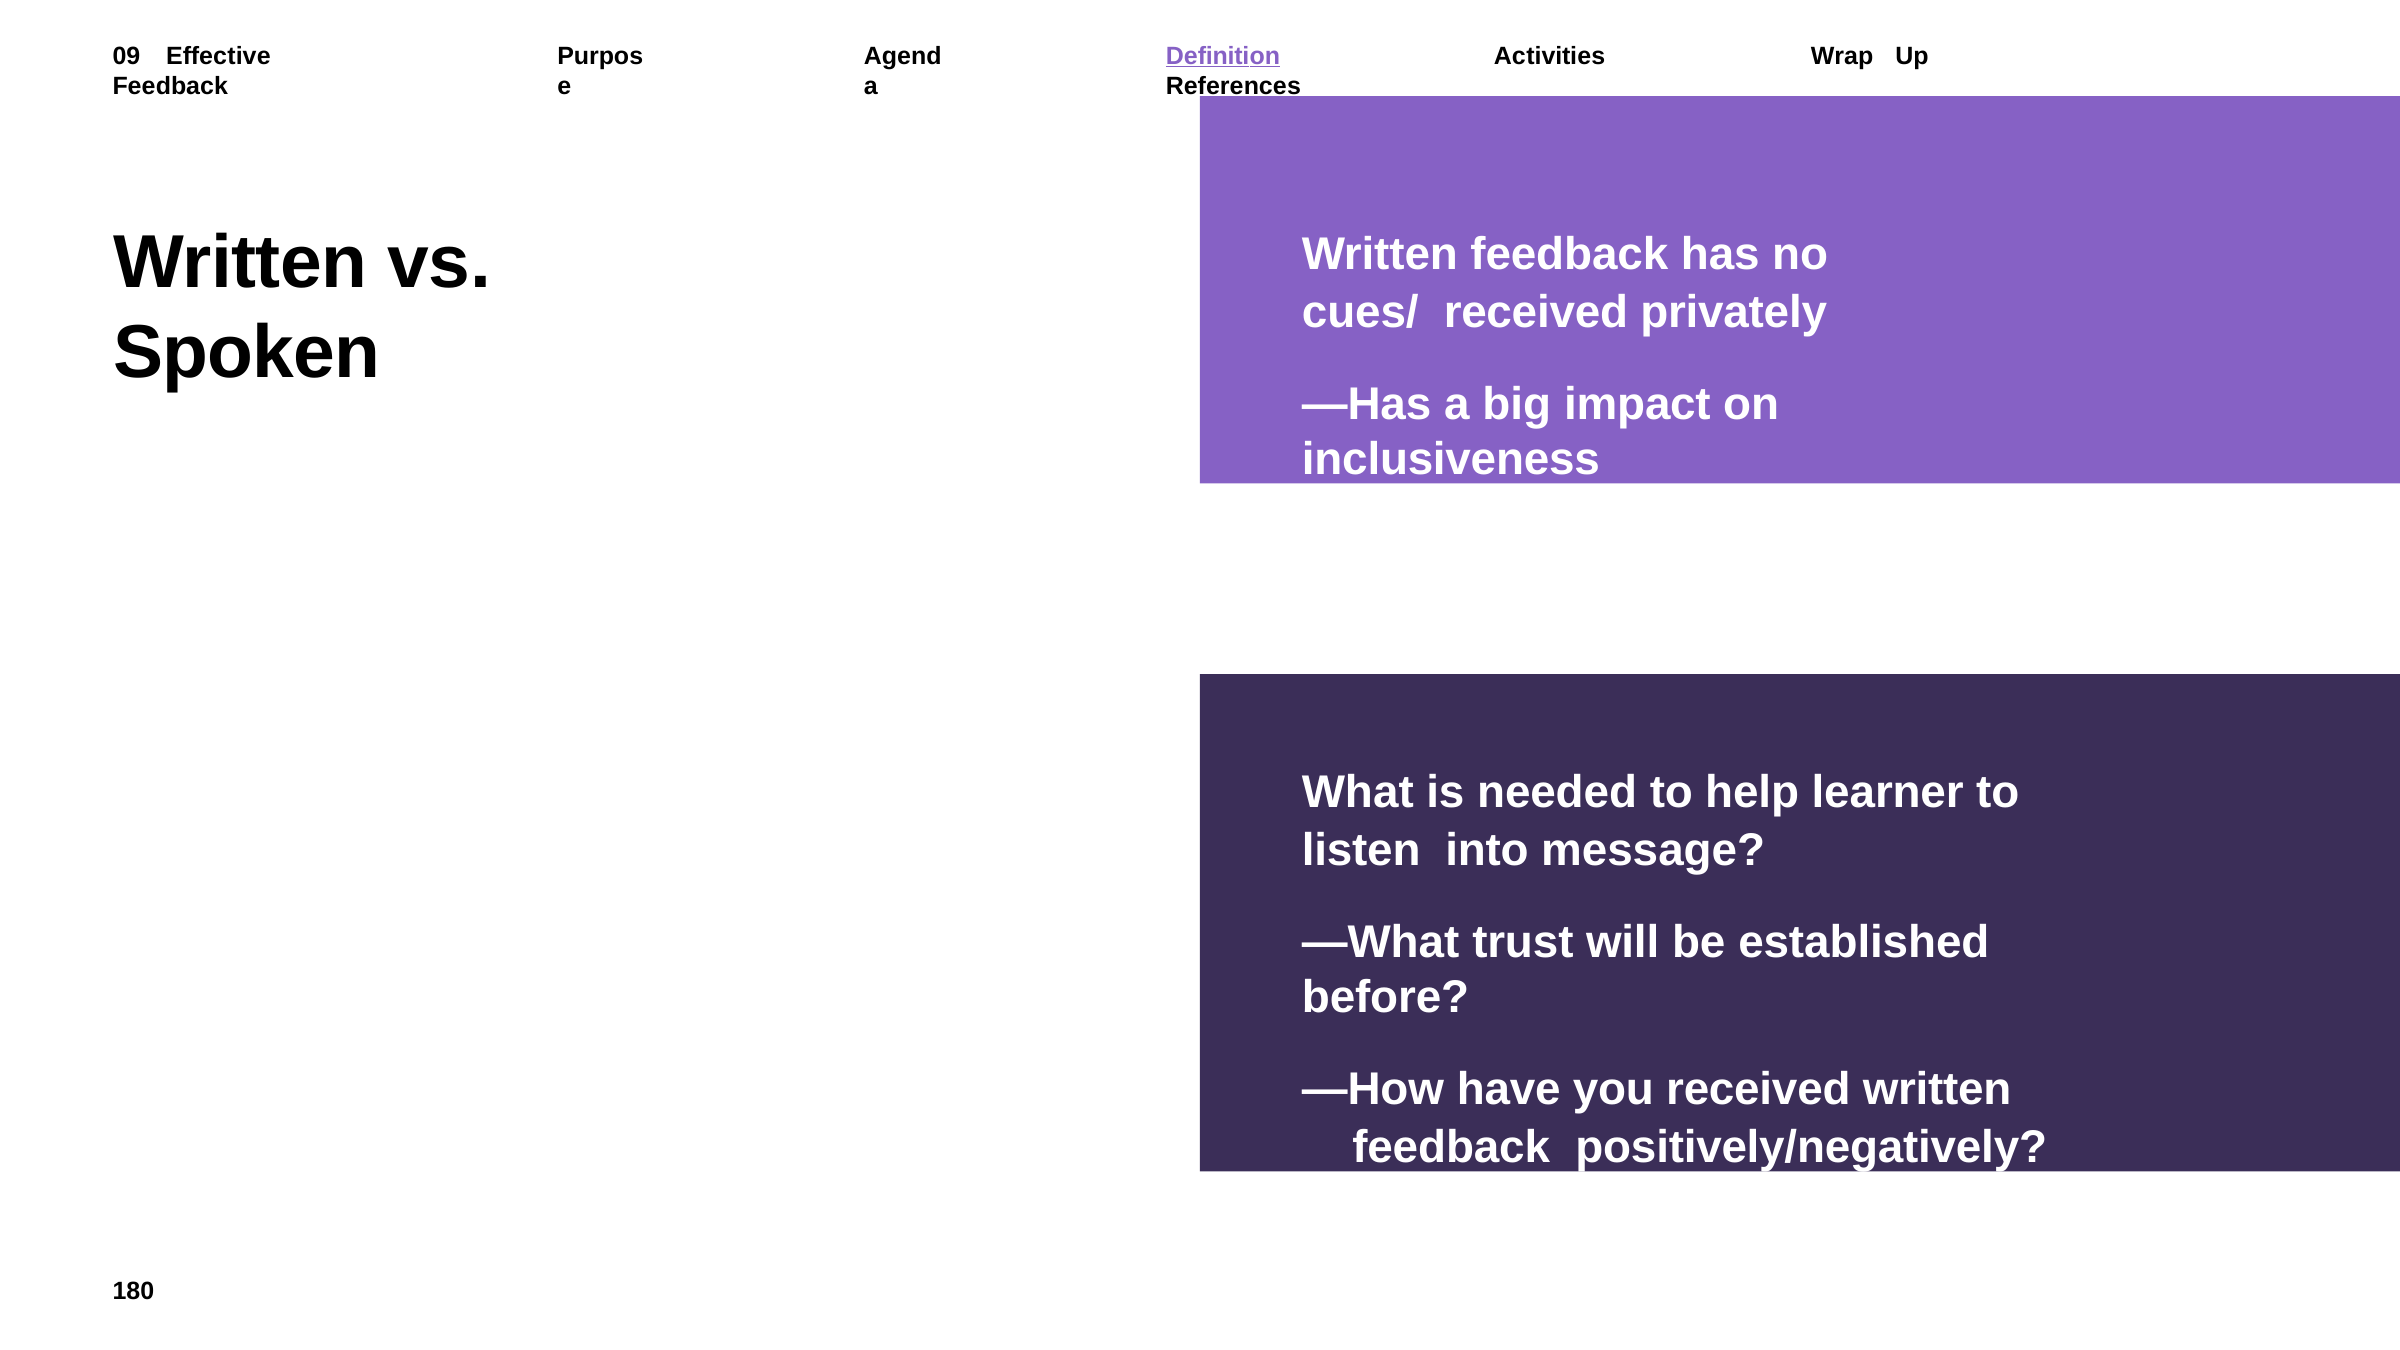

09	Effective	Feedback
Purpose
Agenda
Definition	Activities	Wrap	Up	References

Written feedback has no cues/  received privately
—Has a big impact on inclusiveness
Written vs. Spoken

What is needed to help learner to listen  into message?
—What trust will be established before?
—How have you received written feedback  positively/negatively?
180